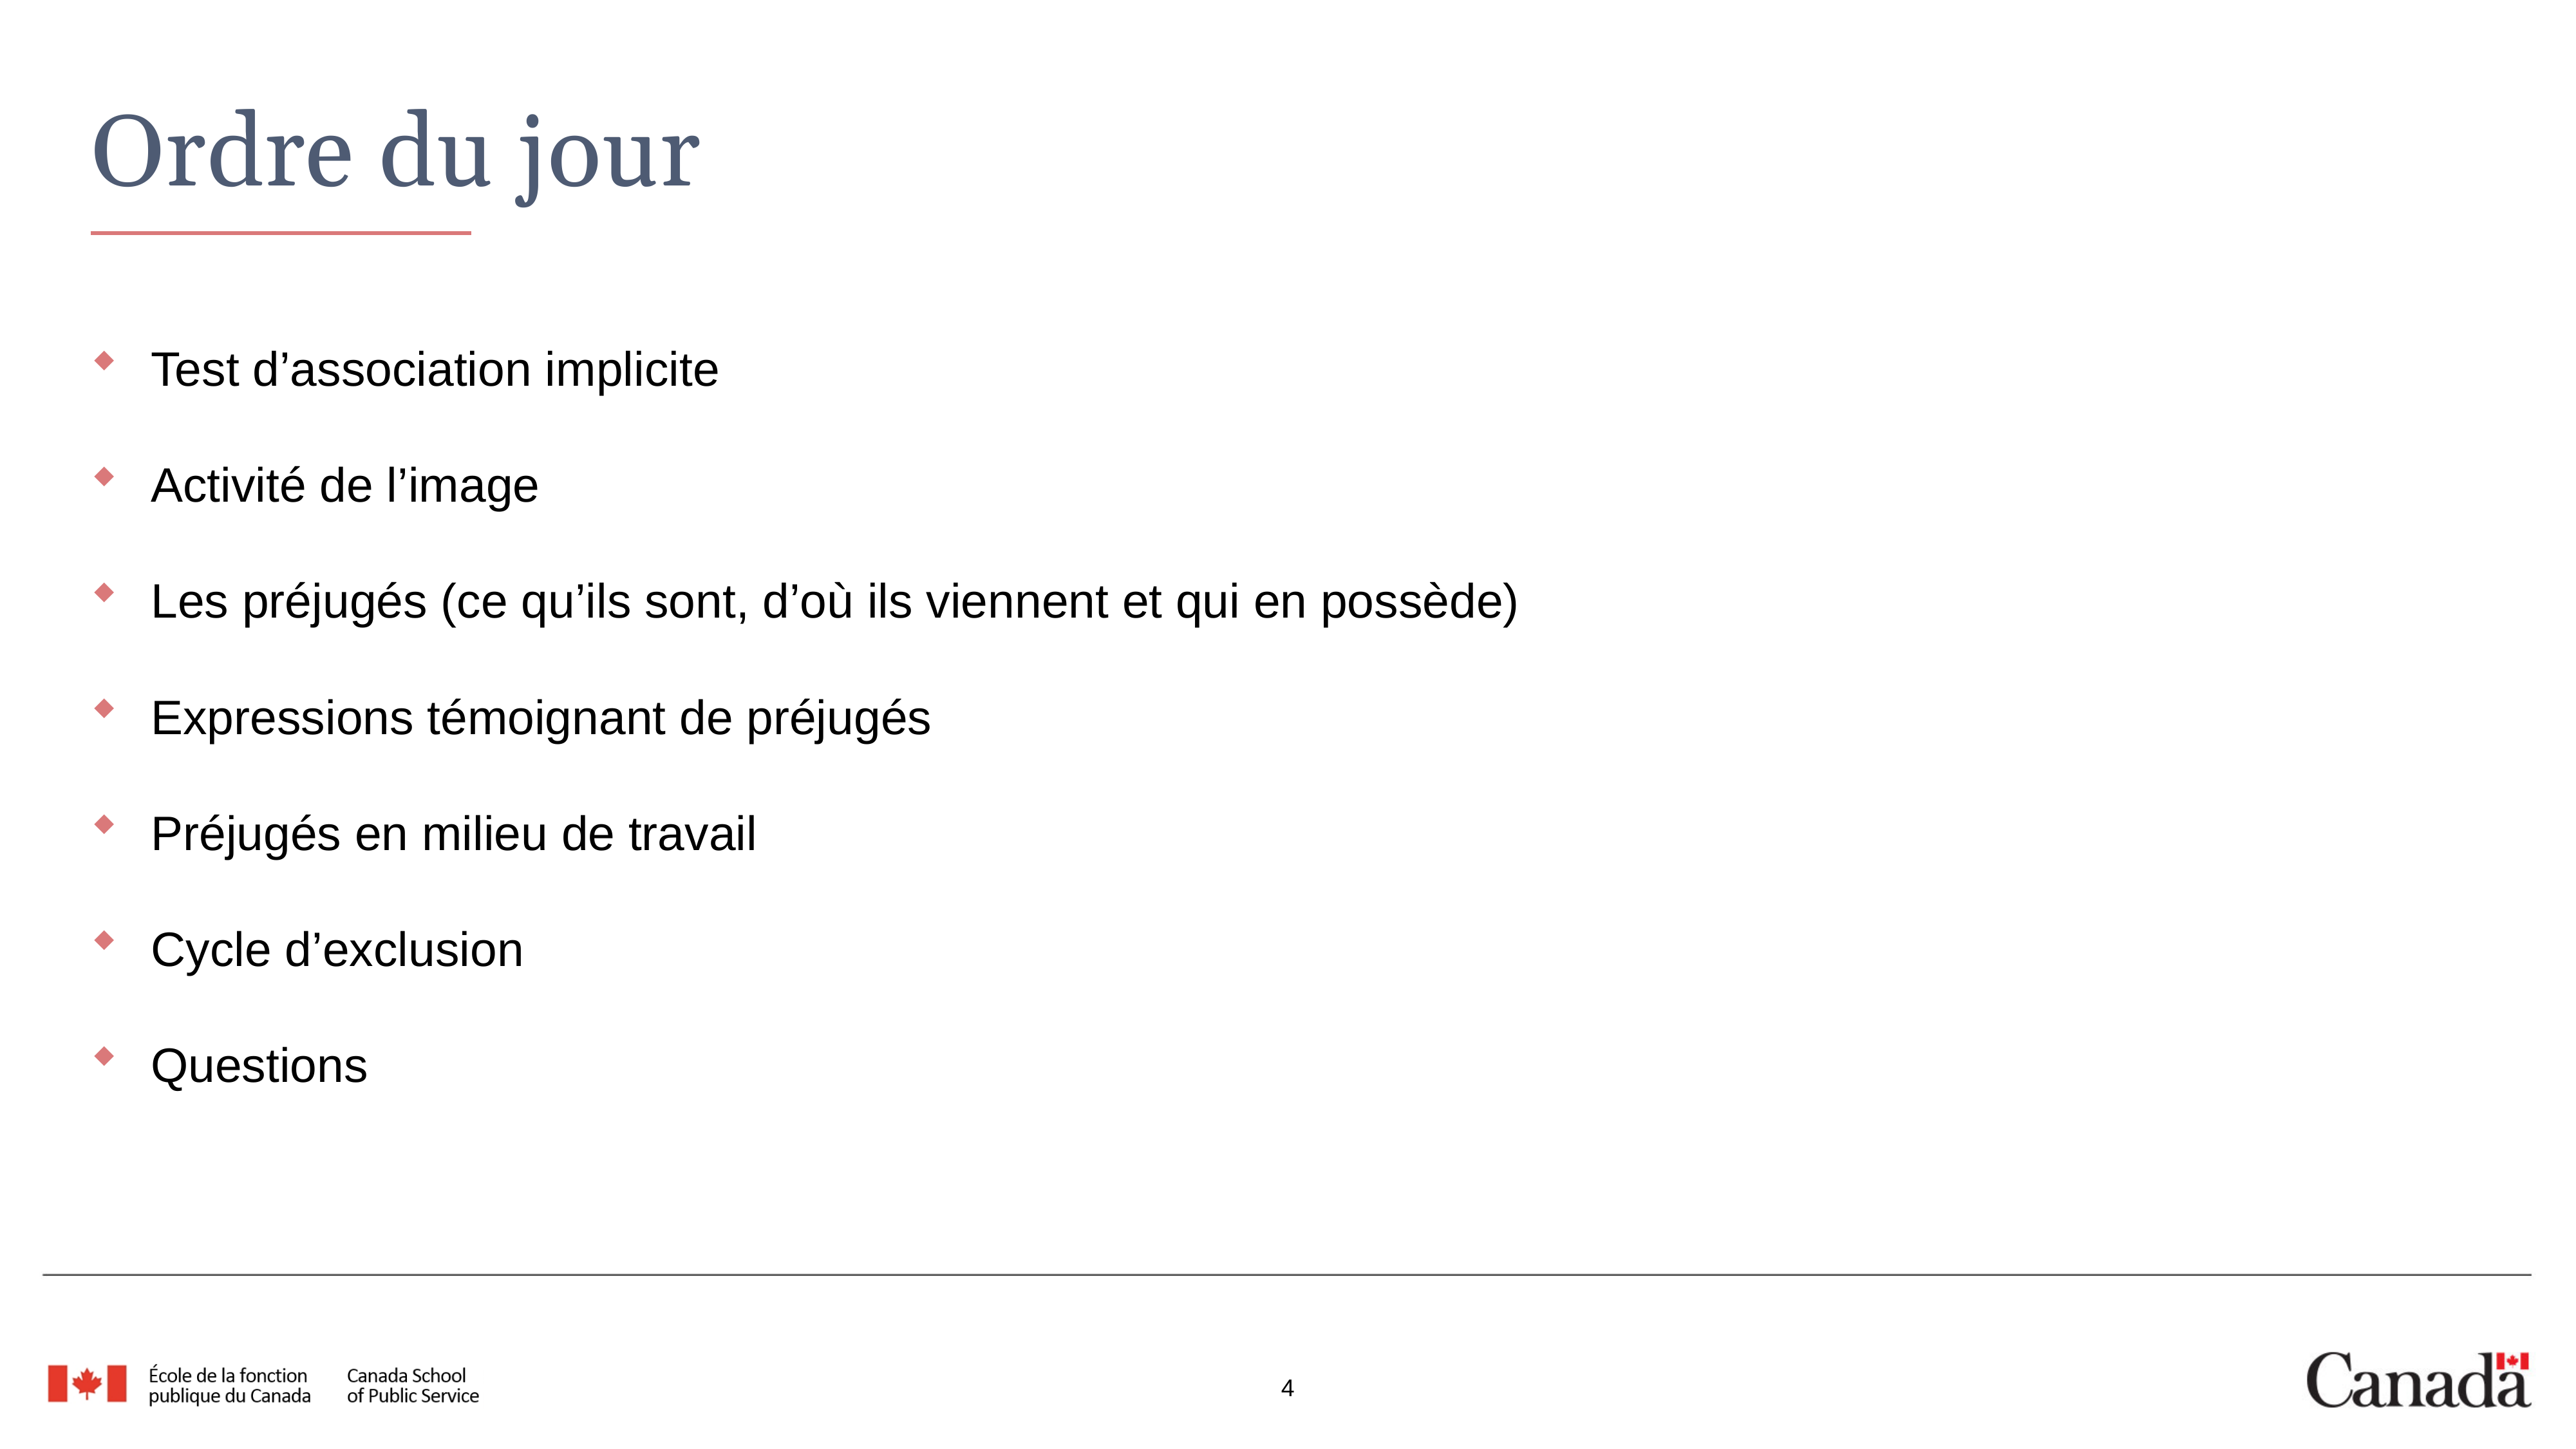

# Ordre du jour

Test d’association implicite

Activité de l’image

Les préjugés (ce qu’ils sont, d’où ils viennent et qui en possède)

Expressions témoignant de préjugés

Préjugés en milieu de travail

Cycle d’exclusion

Questions

4